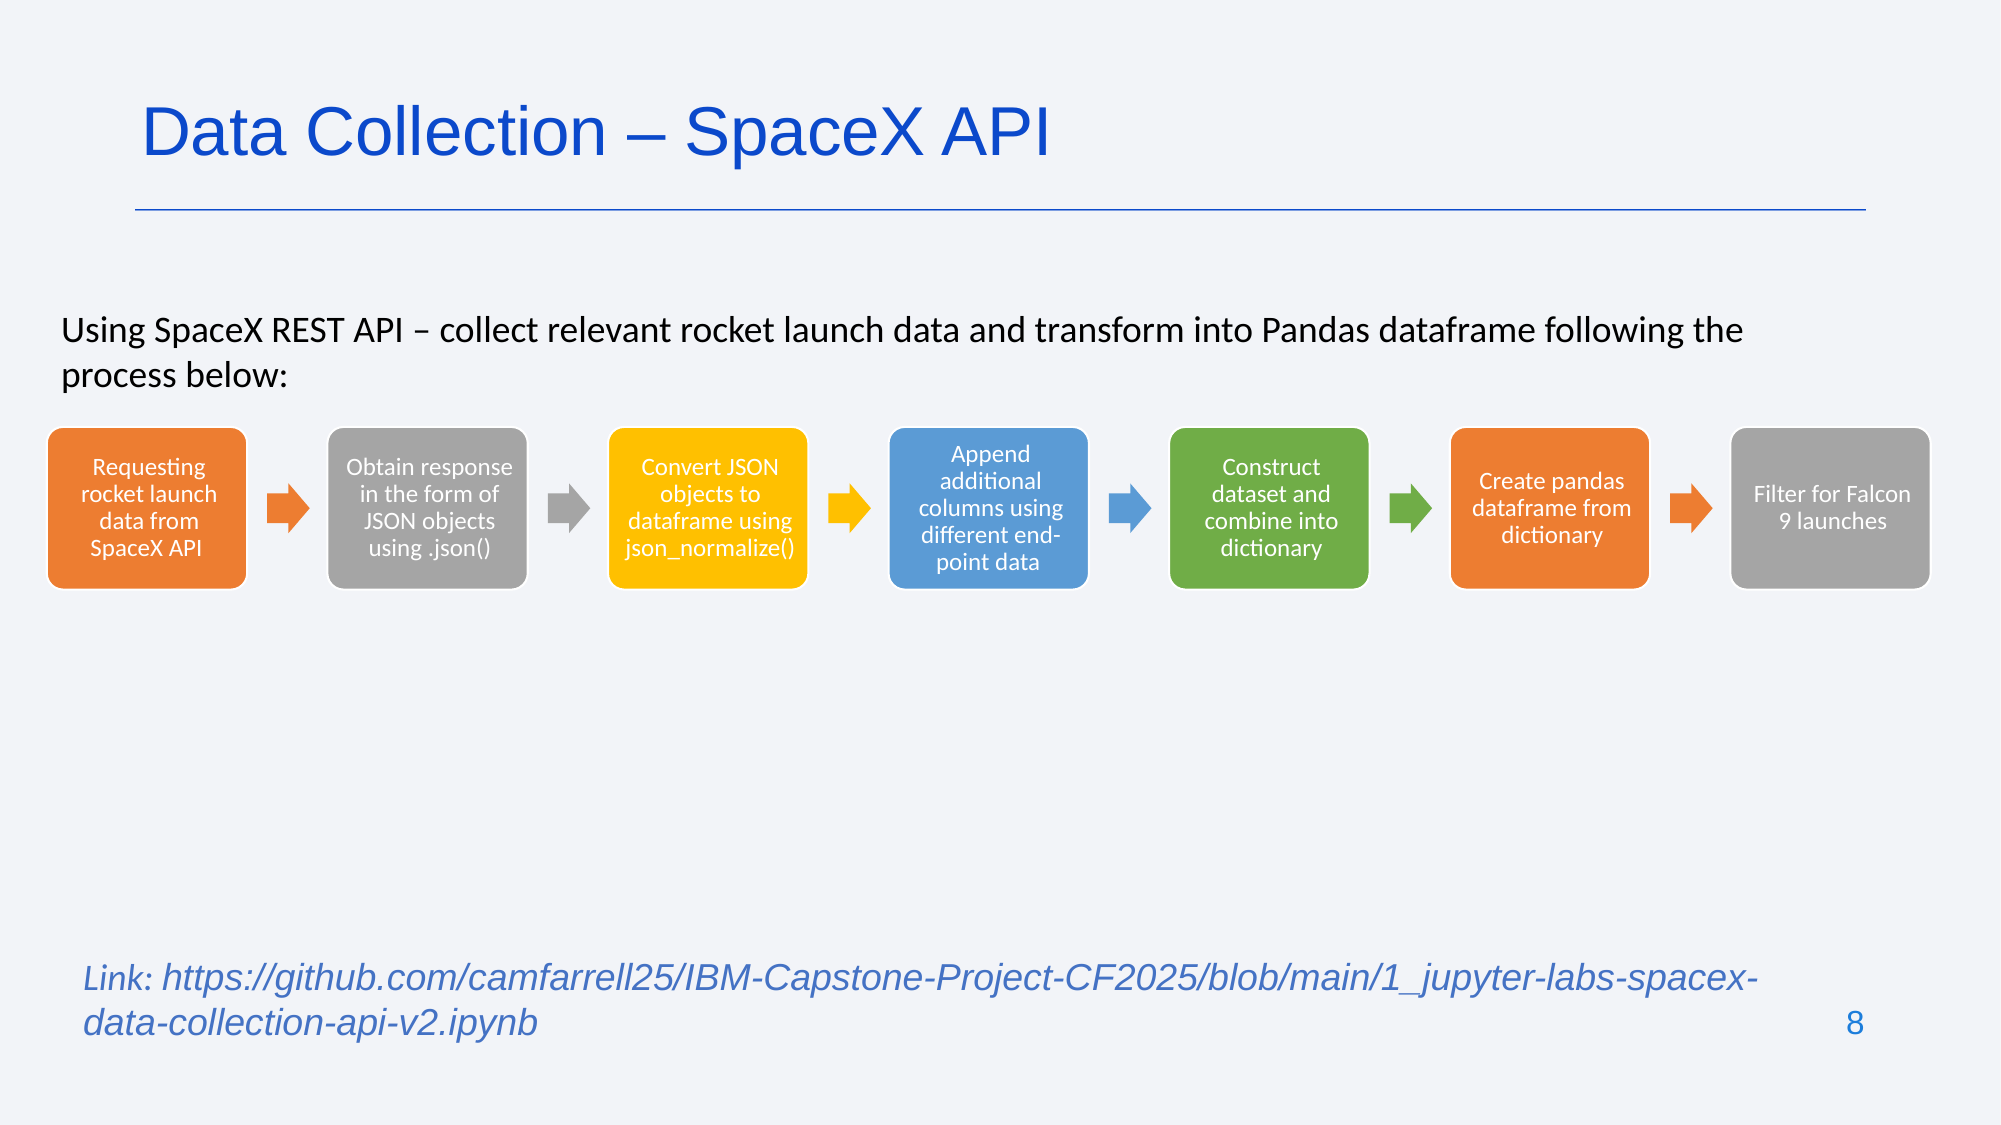

Data Collection – SpaceX API
Requesting rocket launch data from SpaceX API

Obtain response in the form of JSON objects using .json()

Convert JSON objects to dataframe using json_normalize()

Append additional columns using different end-point data

Construct dataset and combine into dictionary

Create pandas dataframe from dictionary

Filter for Falcon 9 launches
Using SpaceX REST API – collect relevant rocket launch data and transform into Pandas dataframe following the process below:
Link: https://github.com/camfarrell25/IBM-Capstone-Project-CF2025/blob/main/1_jupyter-labs-spacex-data-collection-api-v2.ipynb

8